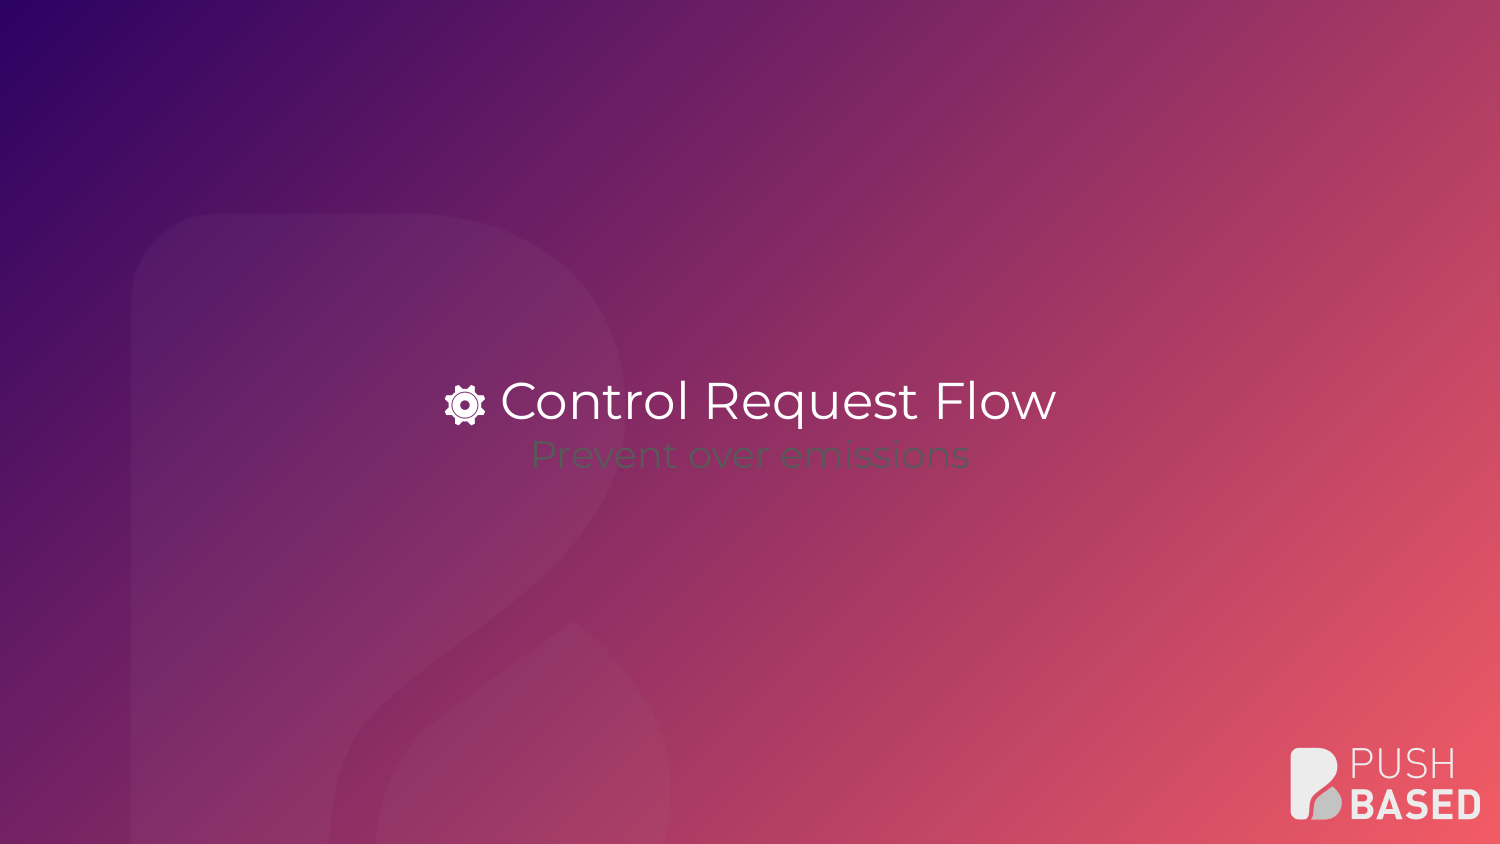

# ⚙️ Control Request Flow Prevent over emissions